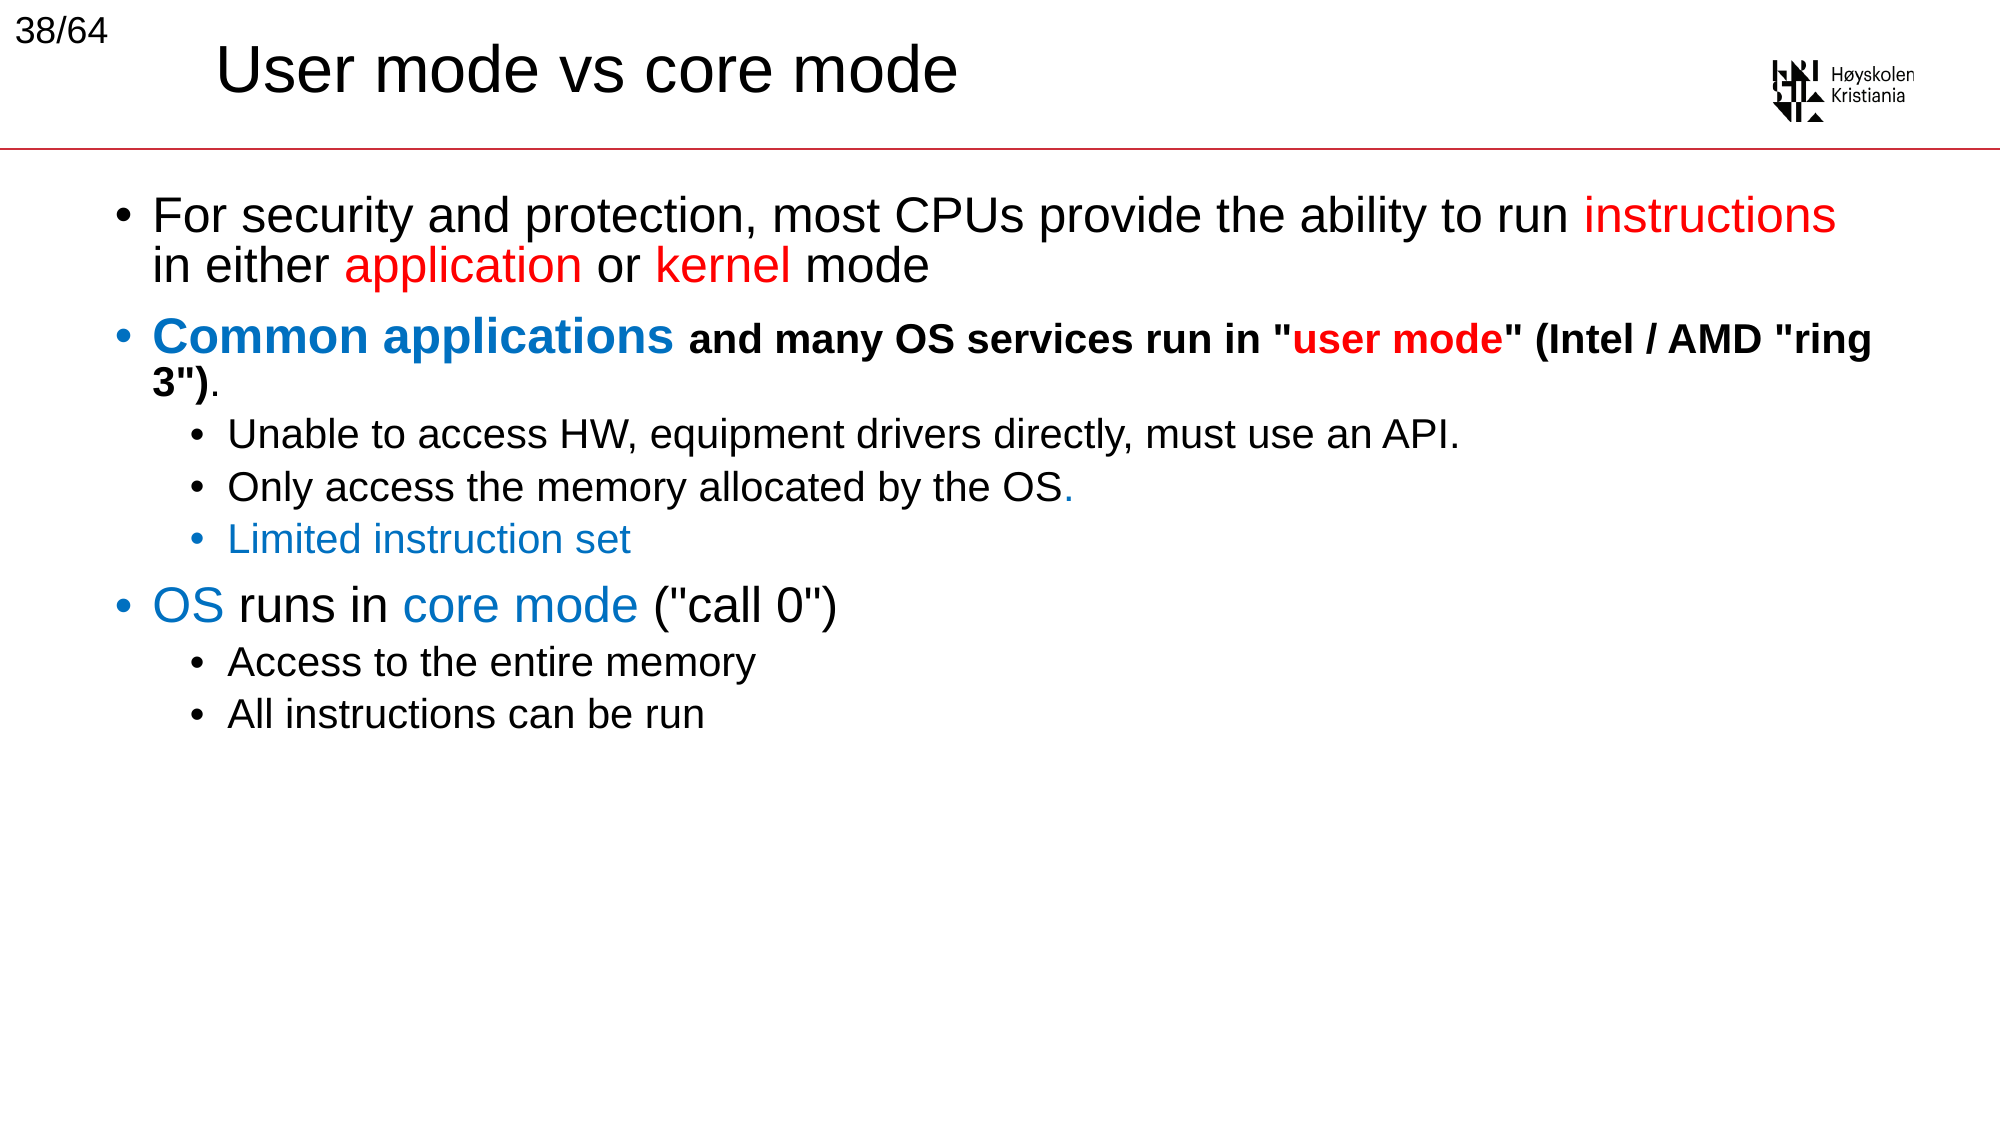

38/64
# User mode vs core mode
For security and protection, most CPUs provide the ability to run instructions in either application or kernel mode
Common applications and many OS services run in "user mode" (Intel / AMD "ring 3").
Unable to access HW, equipment drivers directly, must use an API.
Only access the memory allocated by the OS.
Limited instruction set
OS runs in core mode ("call 0")
Access to the entire memory
All instructions can be run